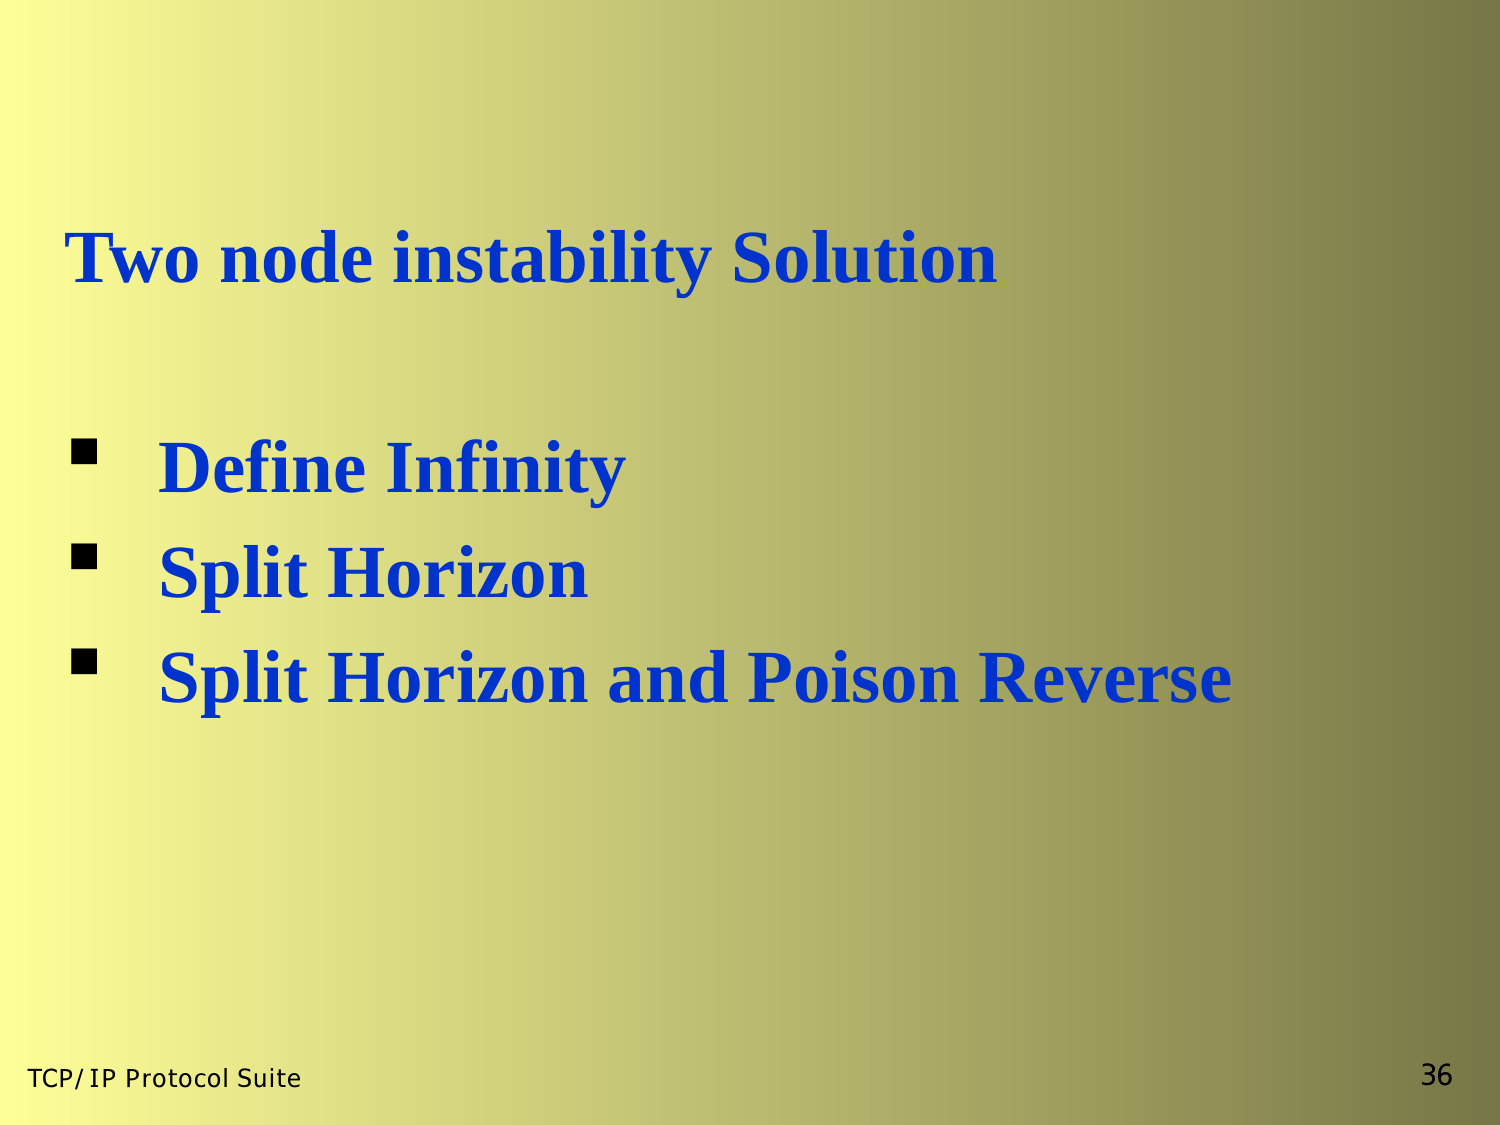

Two node instability Solution

Define Infinity
Split Horizon
Split Horizon and Poison Reverse
36
TCP/IP Protocol Suite